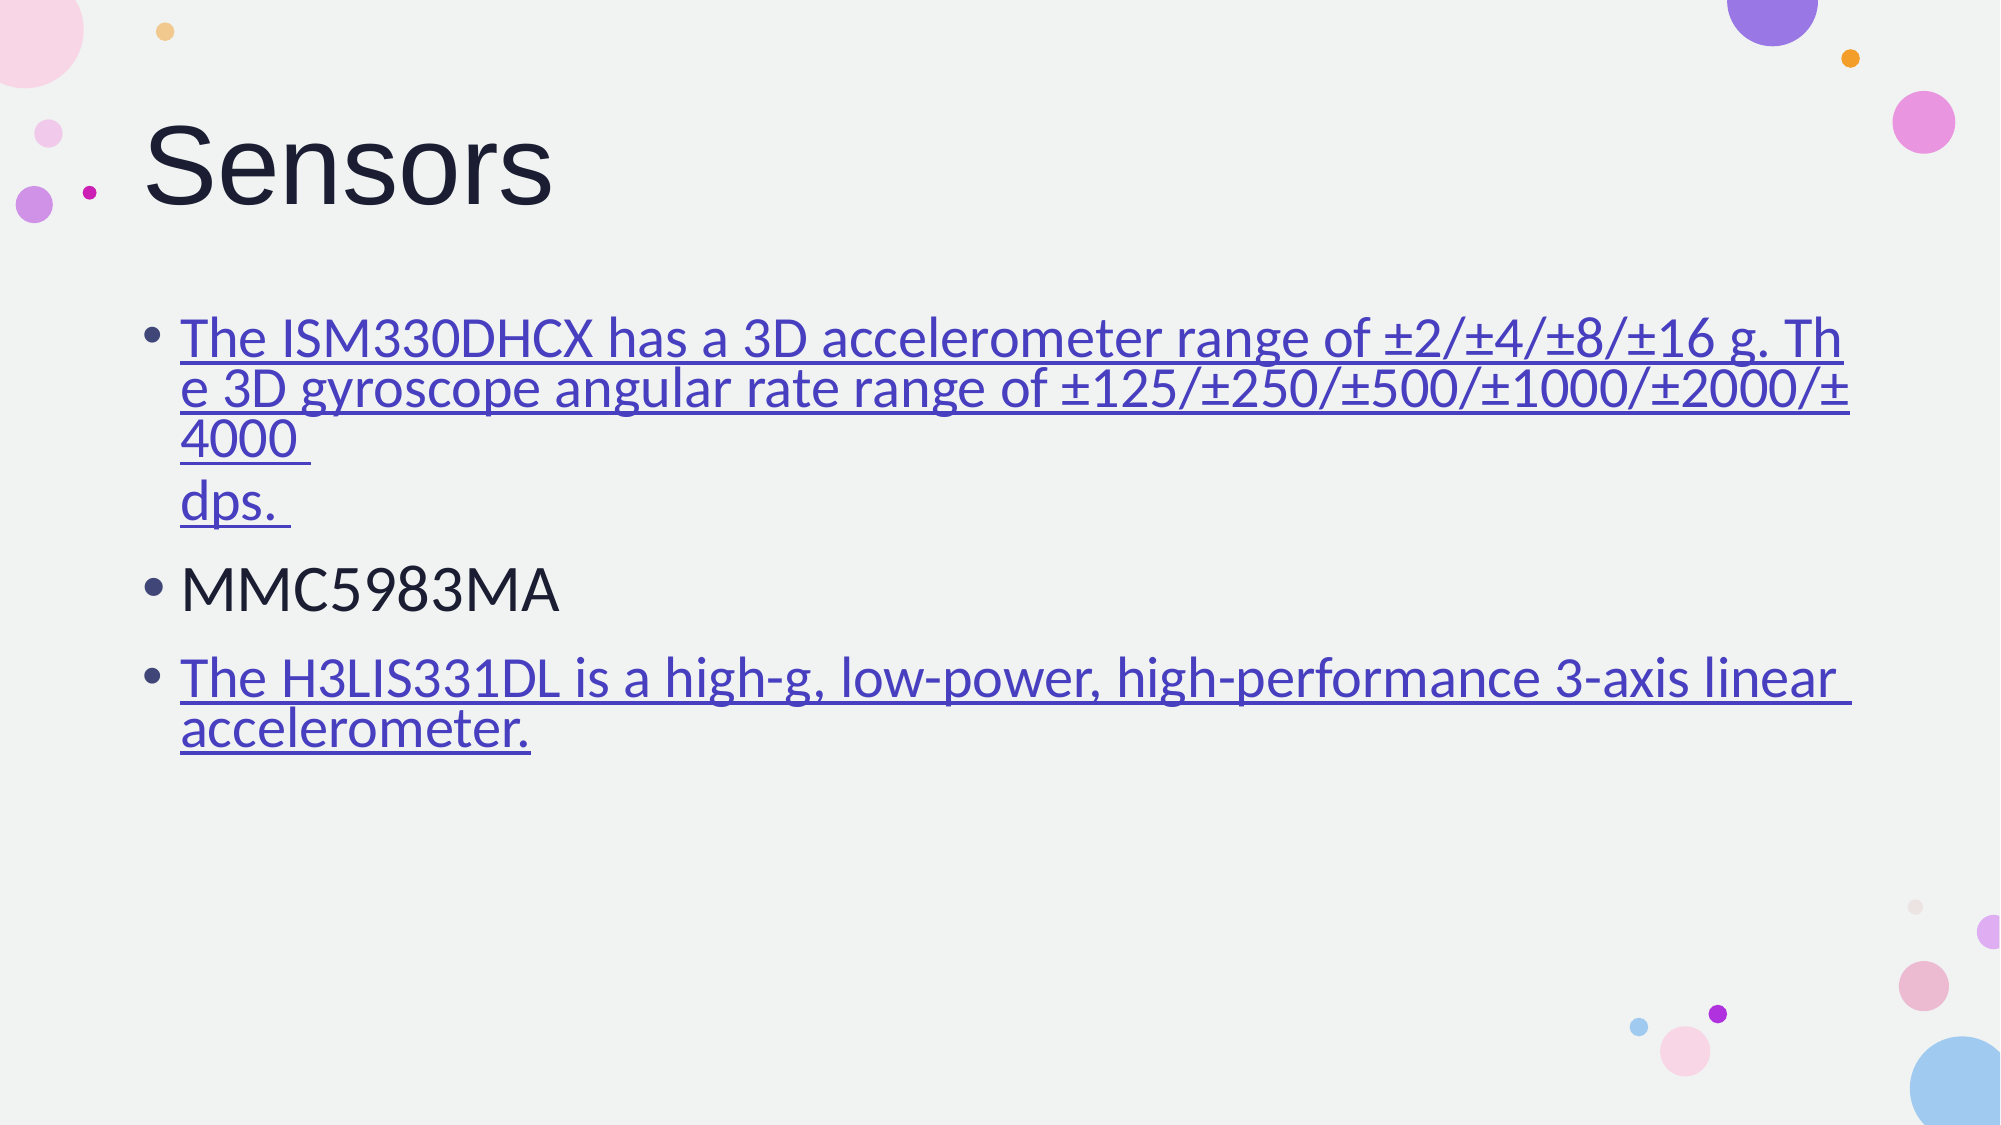

# Sensors
The ISM330DHCX has a 3D accelerometer range of ±2/±4/±8/±16 g. The 3D gyroscope angular rate range of ±125/±250/±500/±1000/±2000/±4000 dps.
MMC5983MA
The H3LIS331DL is a high-g, low-power, high-performance 3-axis linear accelerometer.